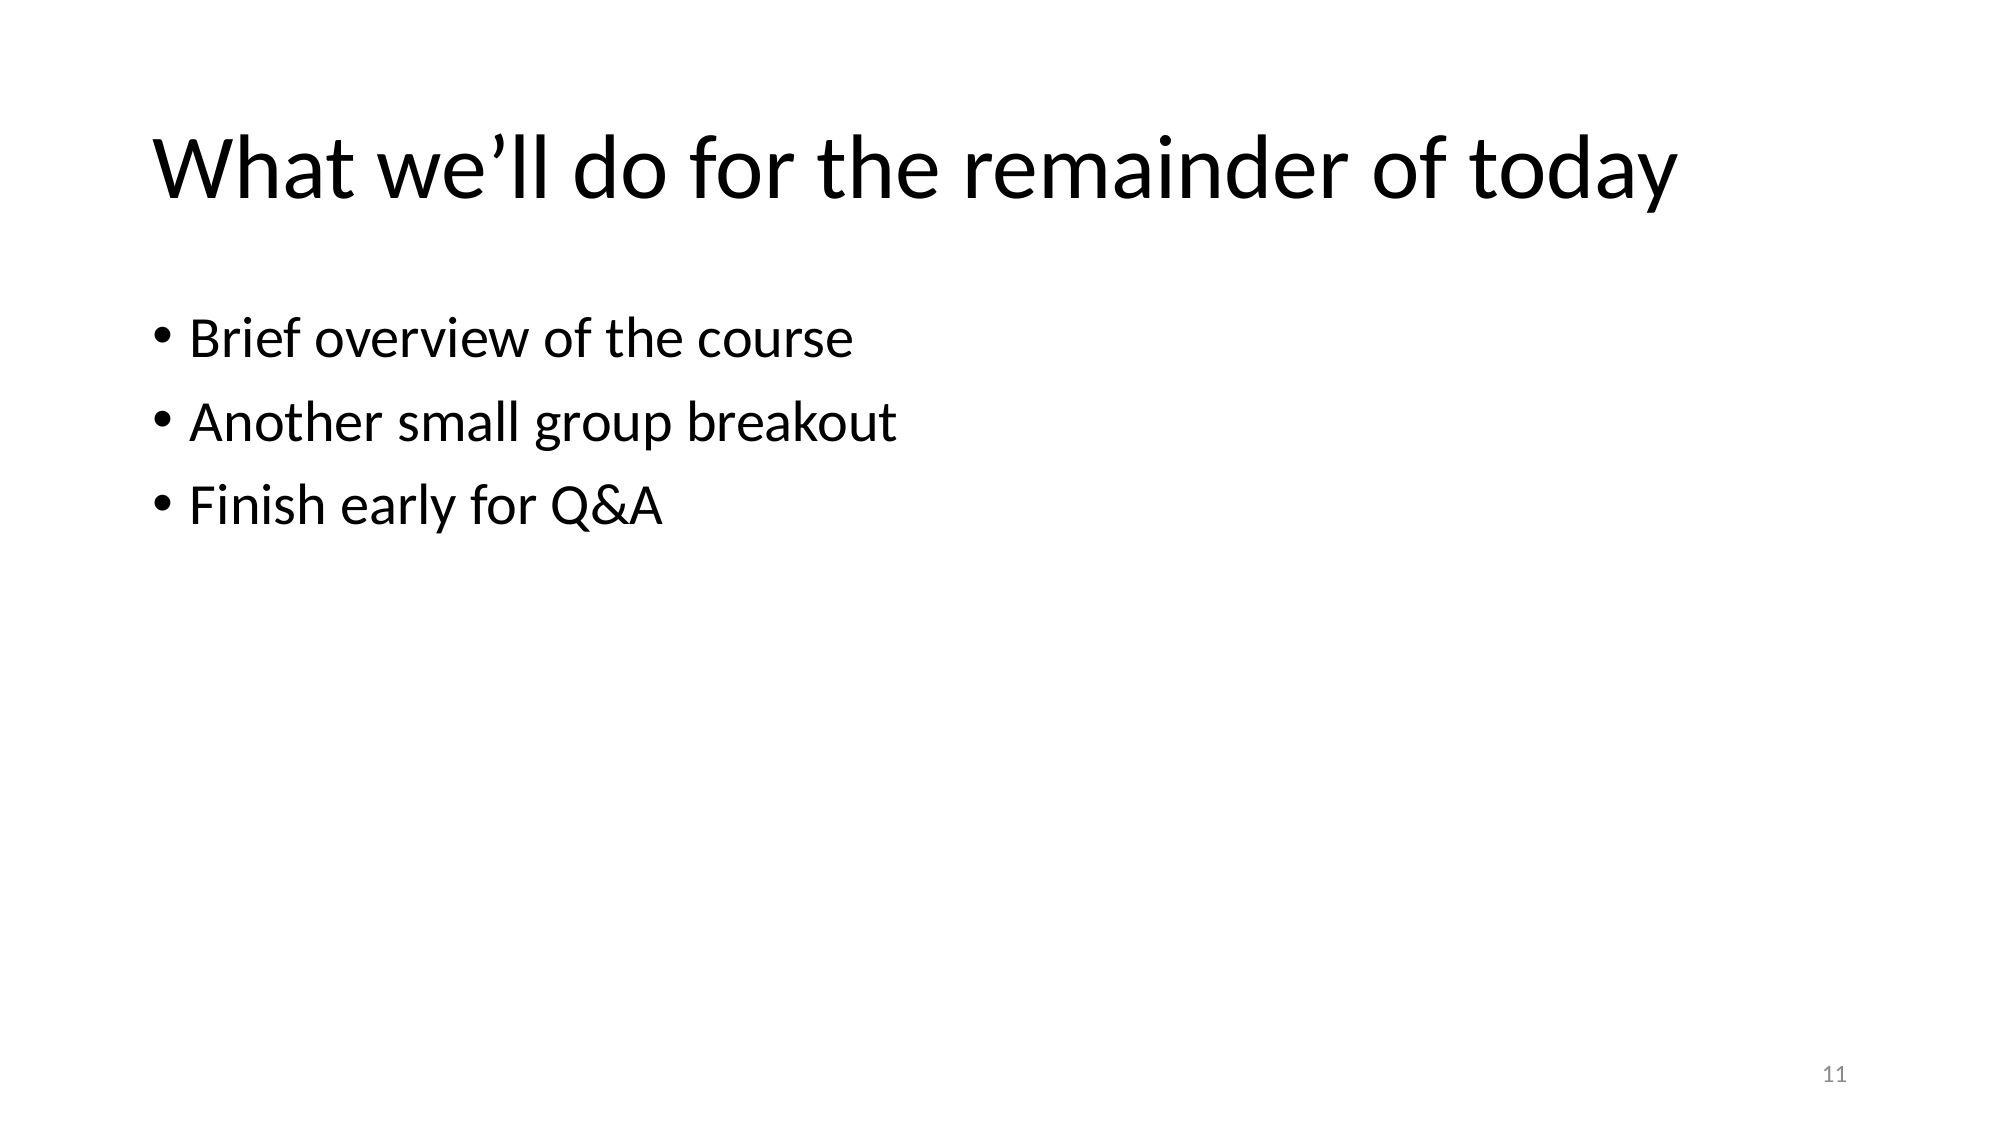

# What we’ll do for the remainder of today
Brief overview of the course
Another small group breakout
Finish early for Q&A

11